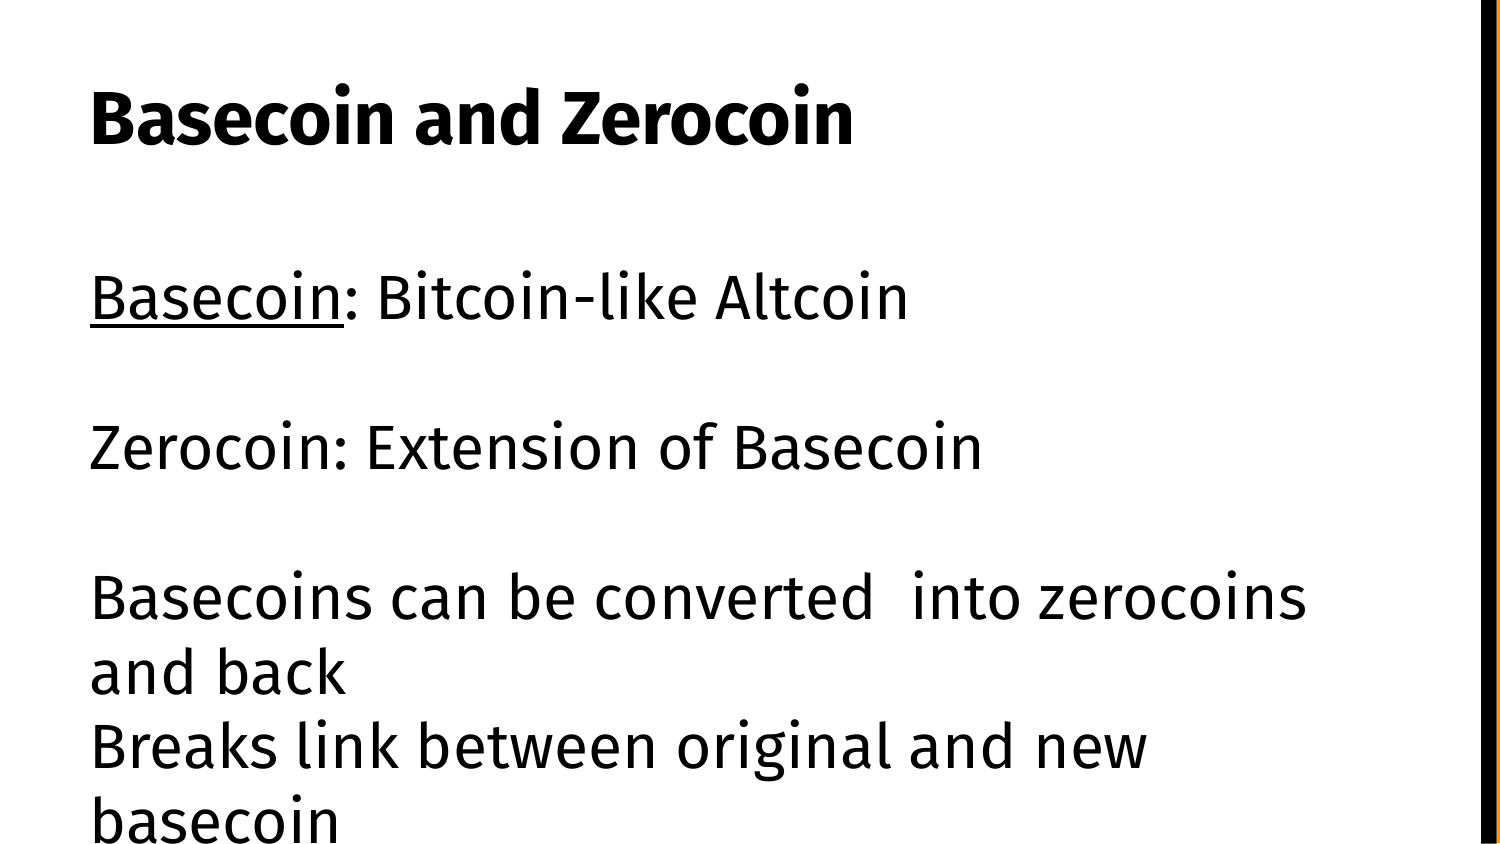

Basecoin and Zerocoin

Basecoin: Bitcoin-like Altcoin

Zerocoin: Extension of Basecoin

Basecoins can be converted  into zerocoins and back
Breaks link between original and new basecoin